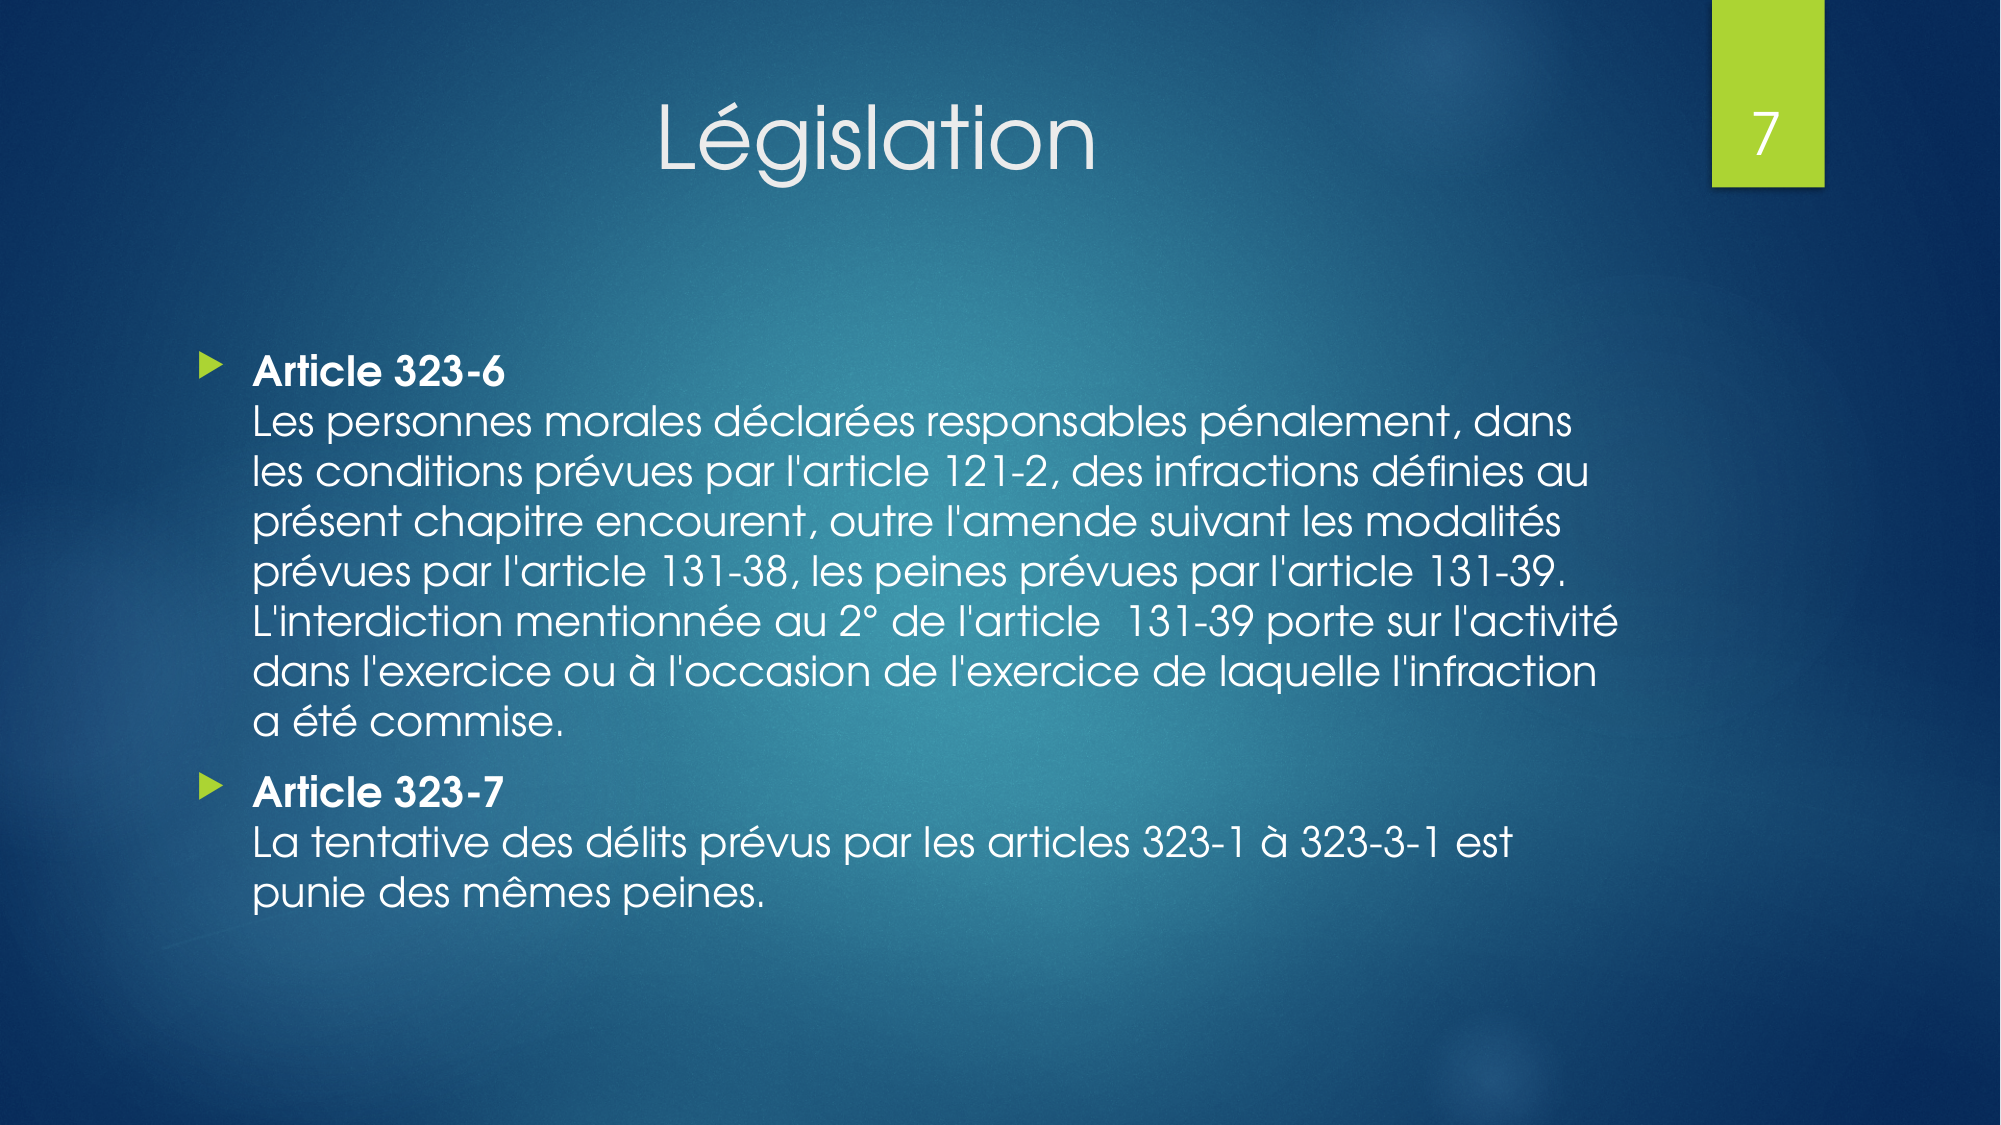

7
# Législation
Article 323-6
Les personnes morales déclarées responsables pénalement, dans les conditions prévues par l'article 121-2, des infractions définies au présent chapitre encourent, outre l'amende suivant les modalités prévues par l'article 131-38, les peines prévues par l'article 131-39. 
L'interdiction mentionnée au 2° de l'article  131-39 porte sur l'activité dans l'exercice ou à l'occasion de l'exercice de laquelle l'infraction a été commise.
Article 323-7
La tentative des délits prévus par les articles 323-1 à 323-3-1 est punie des mêmes peines.